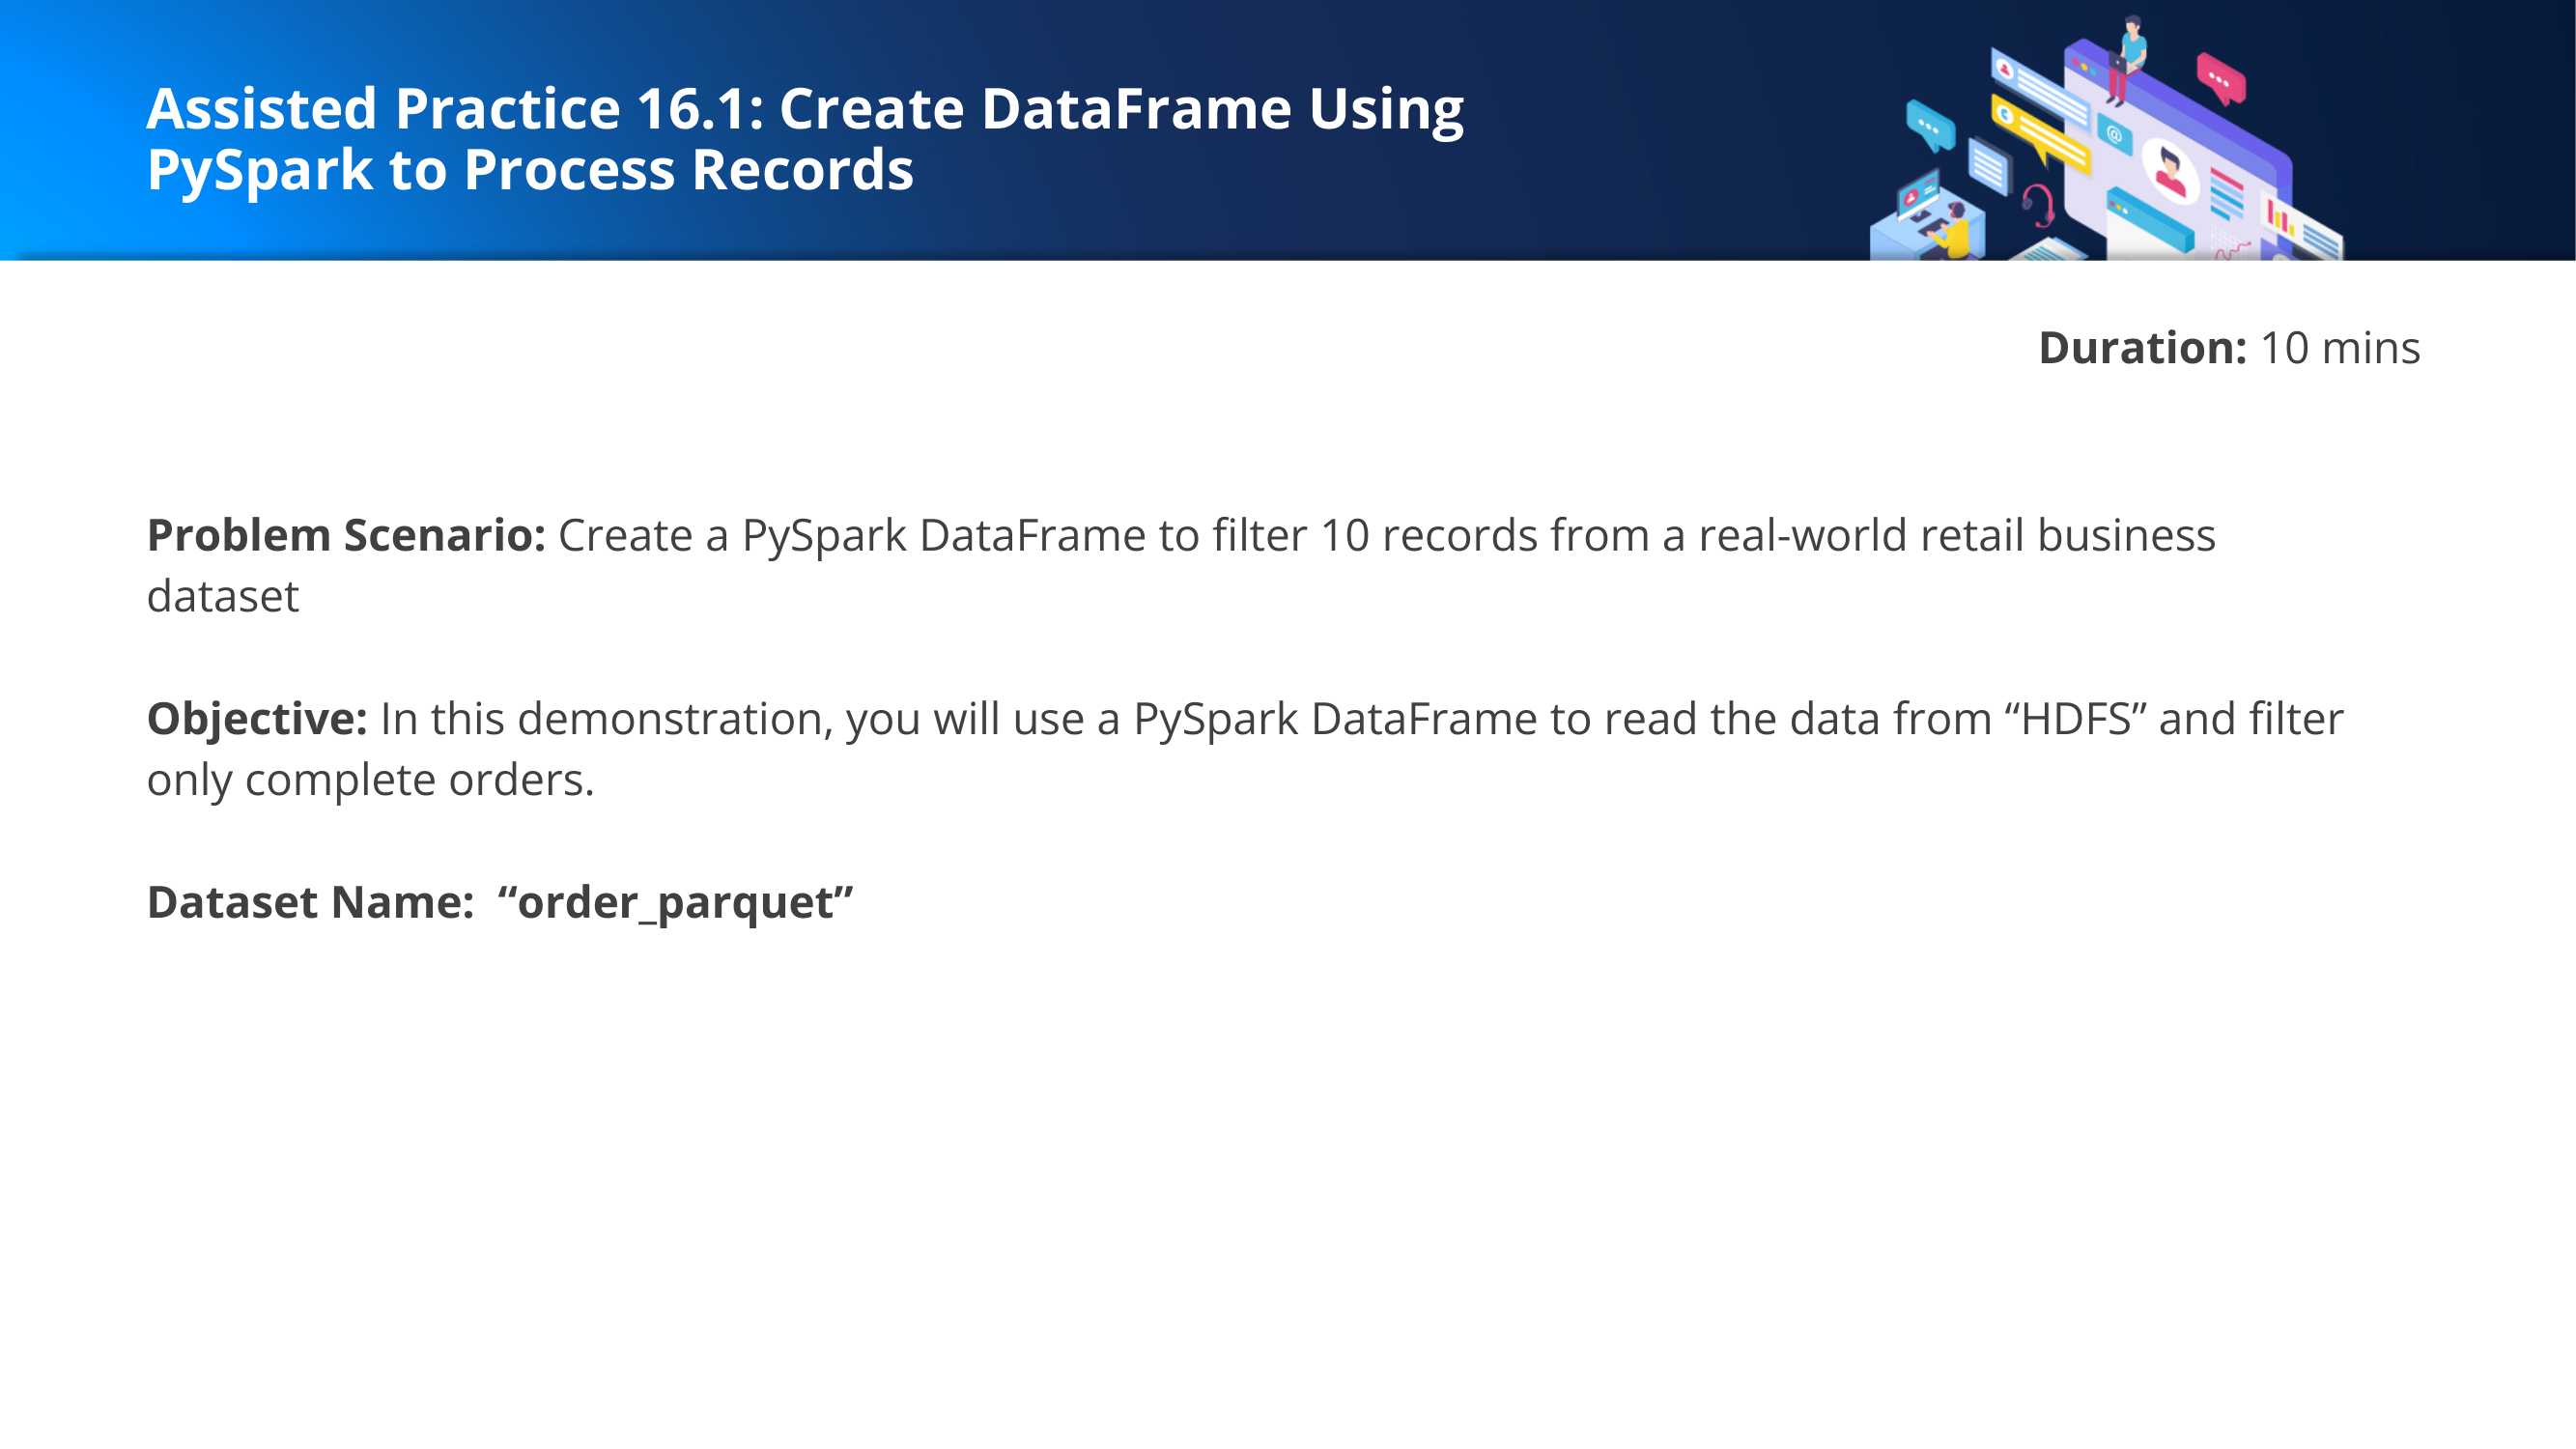

# Assisted Practice 16.1: Create DataFrame Using PySpark to Process Records
Duration: 10 mins

Problem Scenario: Create a PySpark DataFrame to filter 10 records from a real-world retail business dataset

Objective: In this demonstration, you will use a PySpark DataFrame to read the data from “HDFS” and filter only complete orders.

Dataset Name:  “order_parquet”